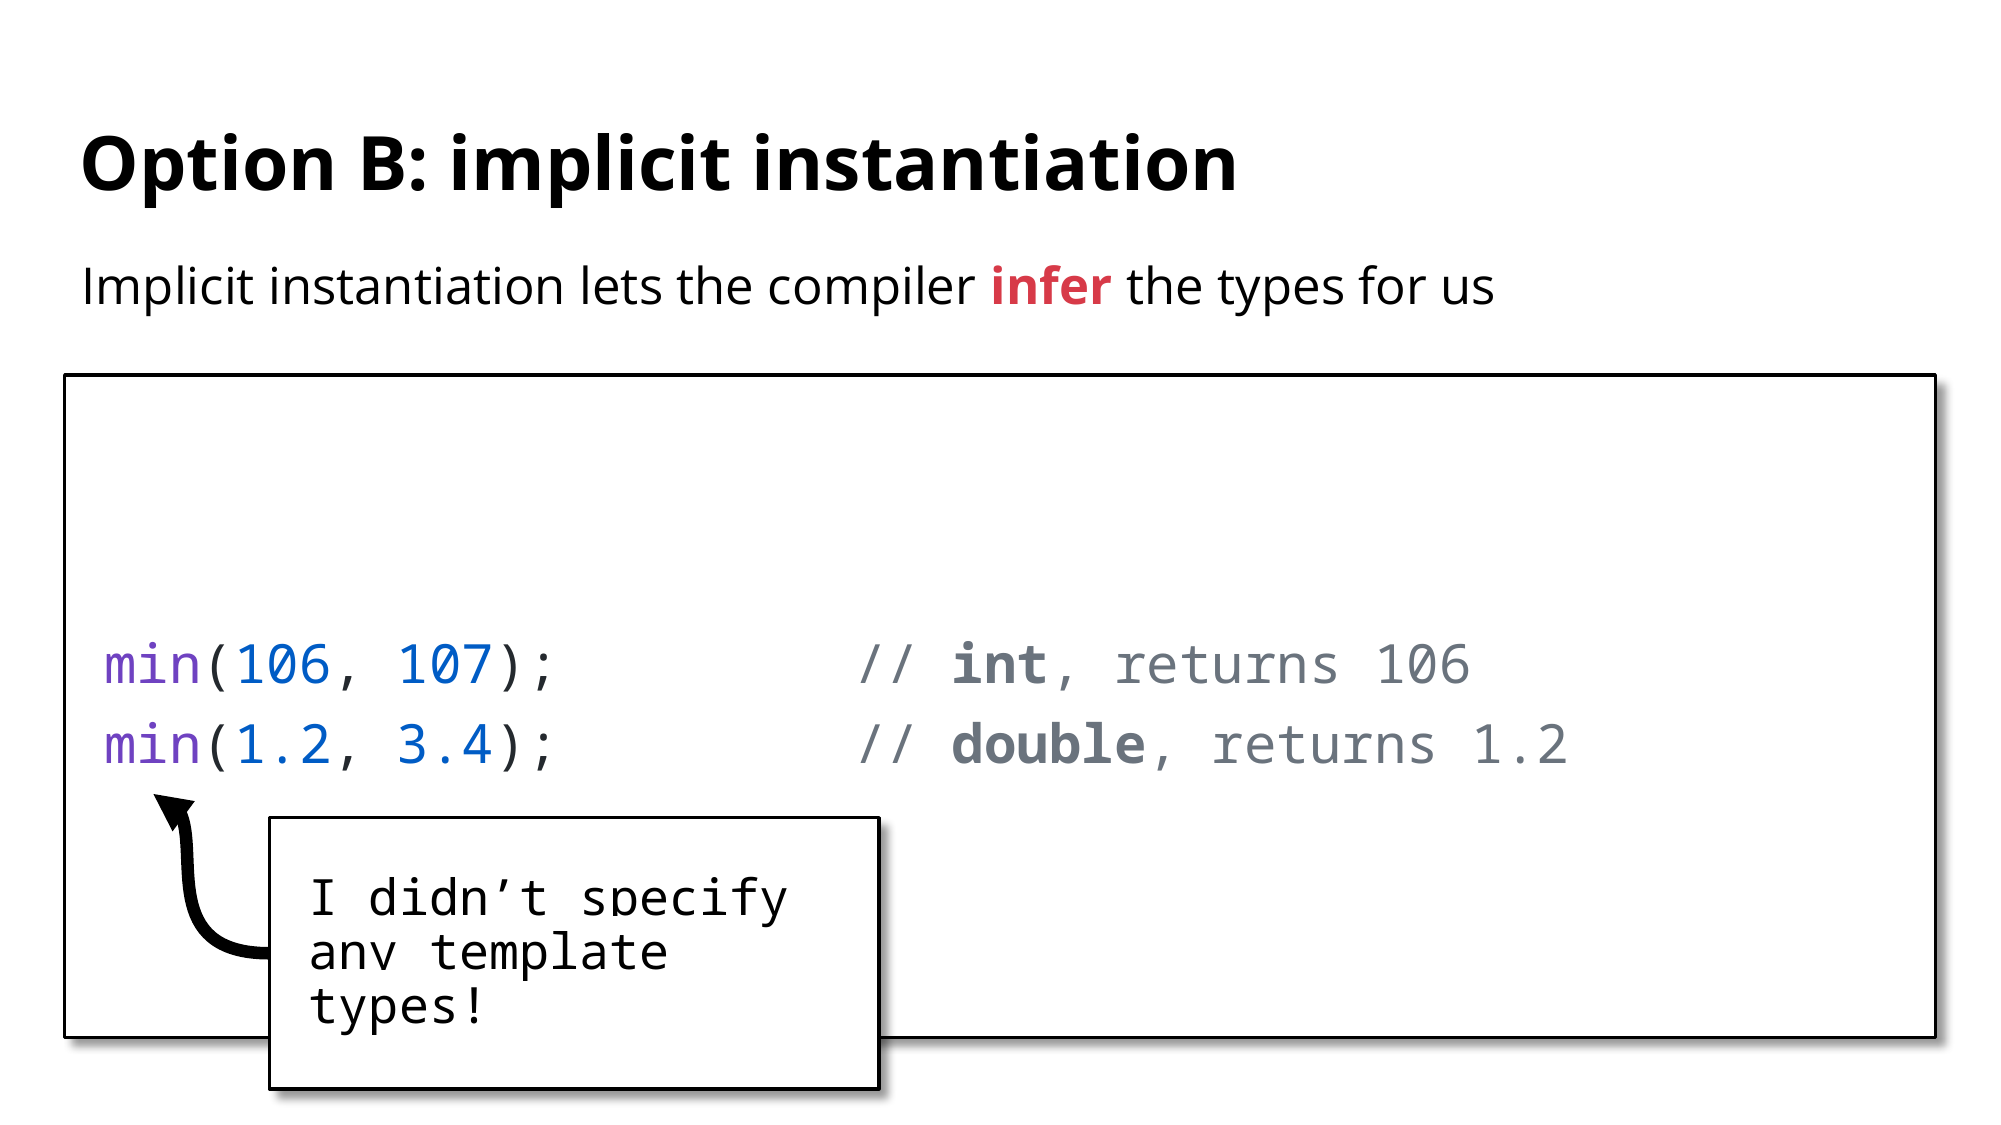

# Option B: implicit instantiation
Implicit instantiation lets the compiler infer the types for us
min(106, 107); 		// int, returns 106
min(1.2, 3.4); 		// double, returns 1.2
I didn’t specify any template types!